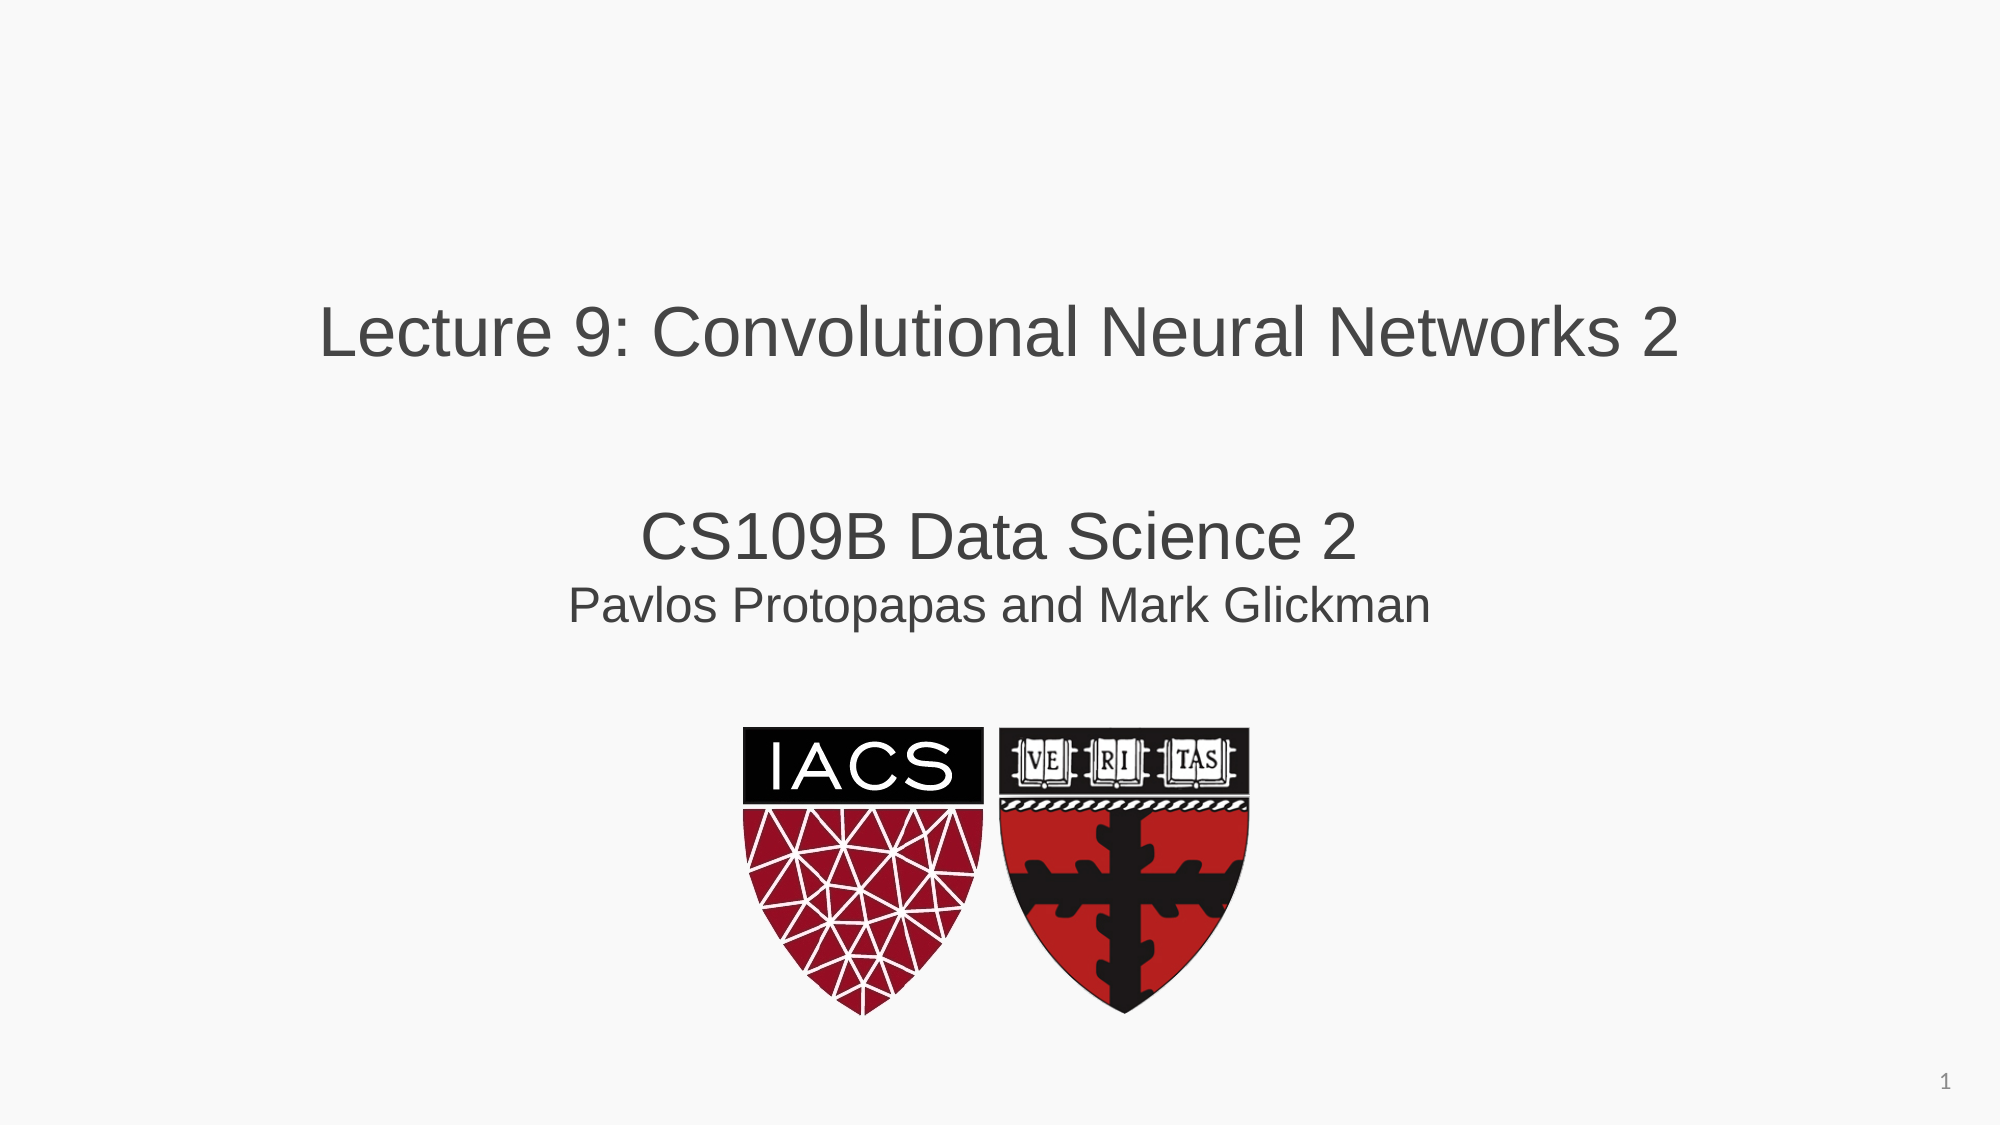

# Lecture 9: Convolutional Neural Networks 2
1